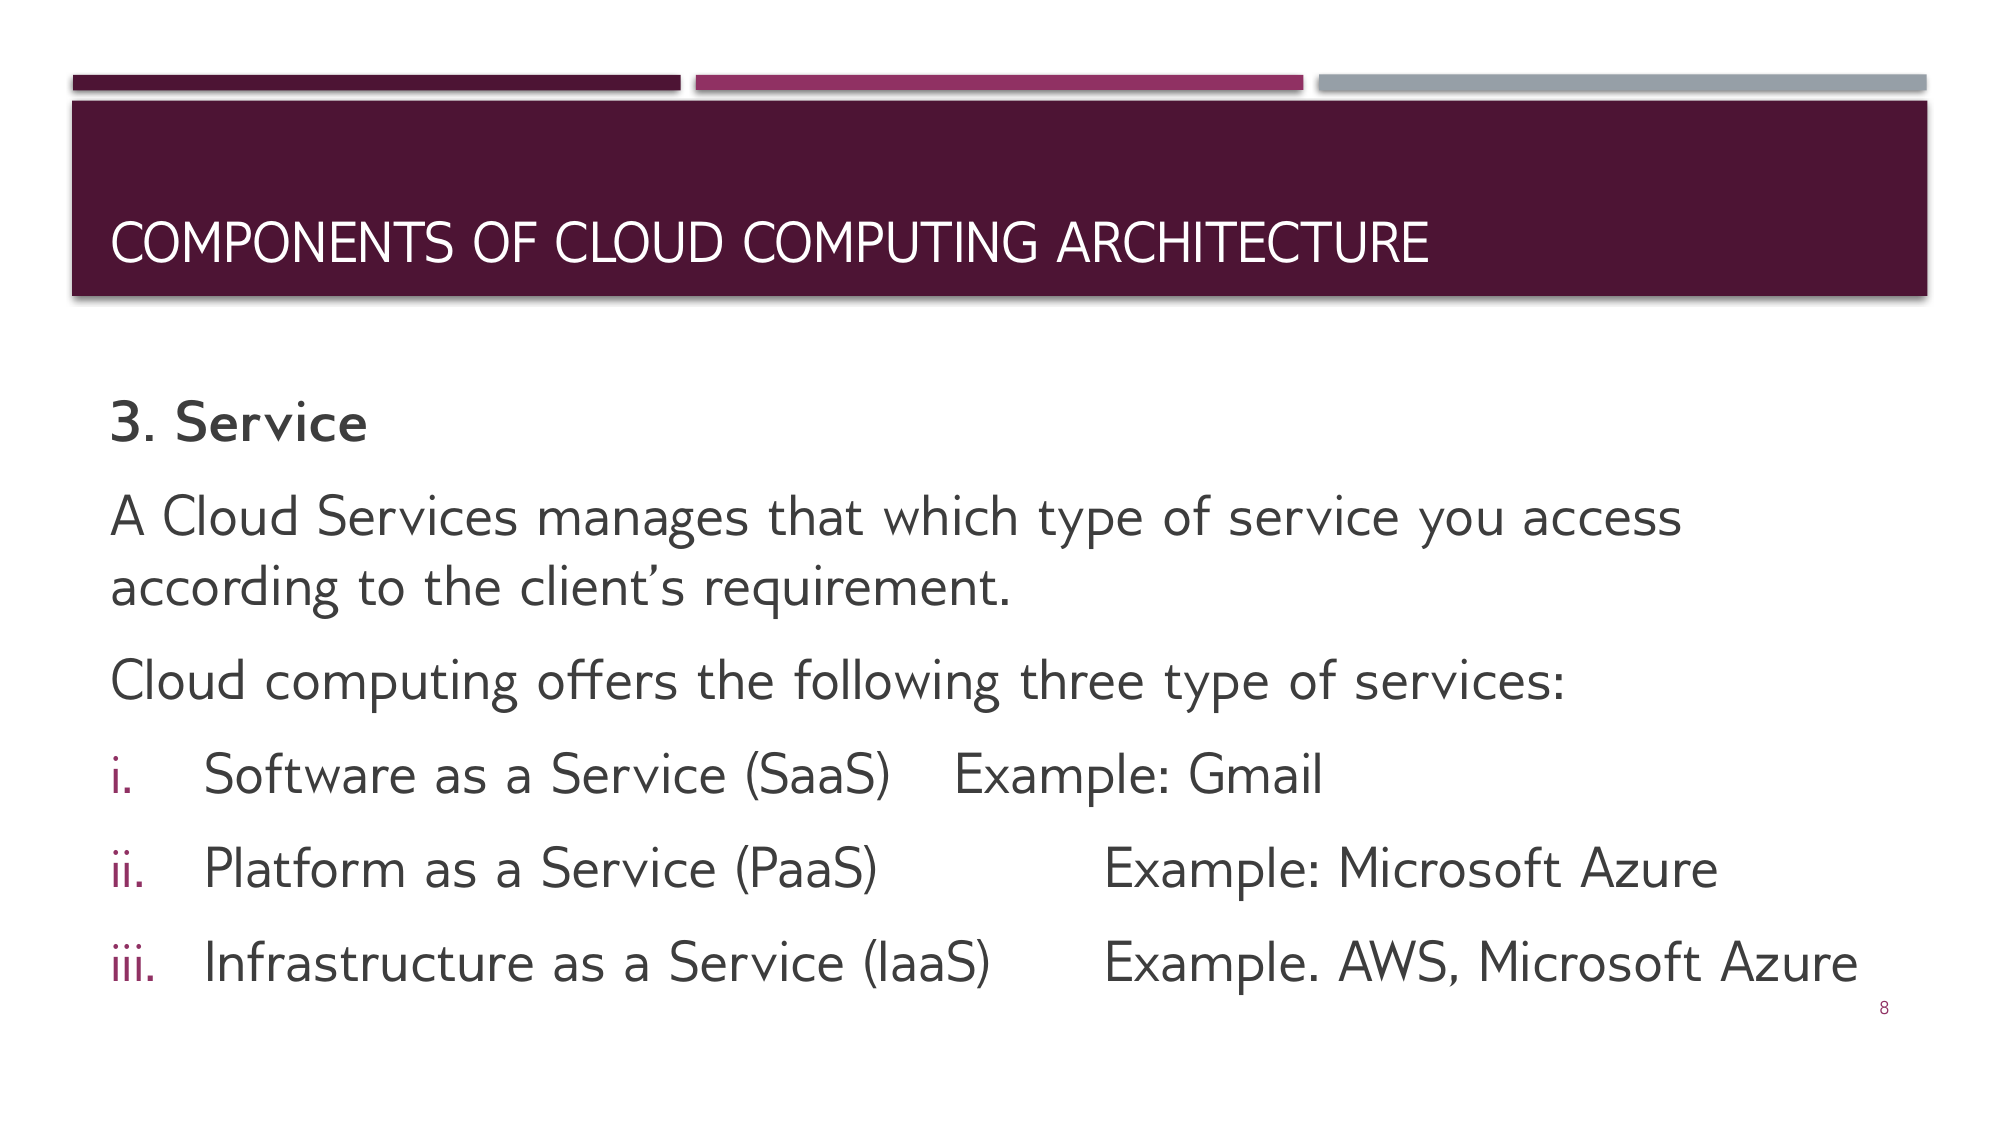

# Components of Cloud Computing Architecture
3. Service
A Cloud Services manages that which type of service you access according to the client’s requirement.
Cloud computing offers the following three type of services:
Software as a Service (SaaS)	Example: Gmail
Platform as a Service (PaaS)		Example: Microsoft Azure
Infrastructure as a Service (IaaS)	Example. AWS, Microsoft Azure
8